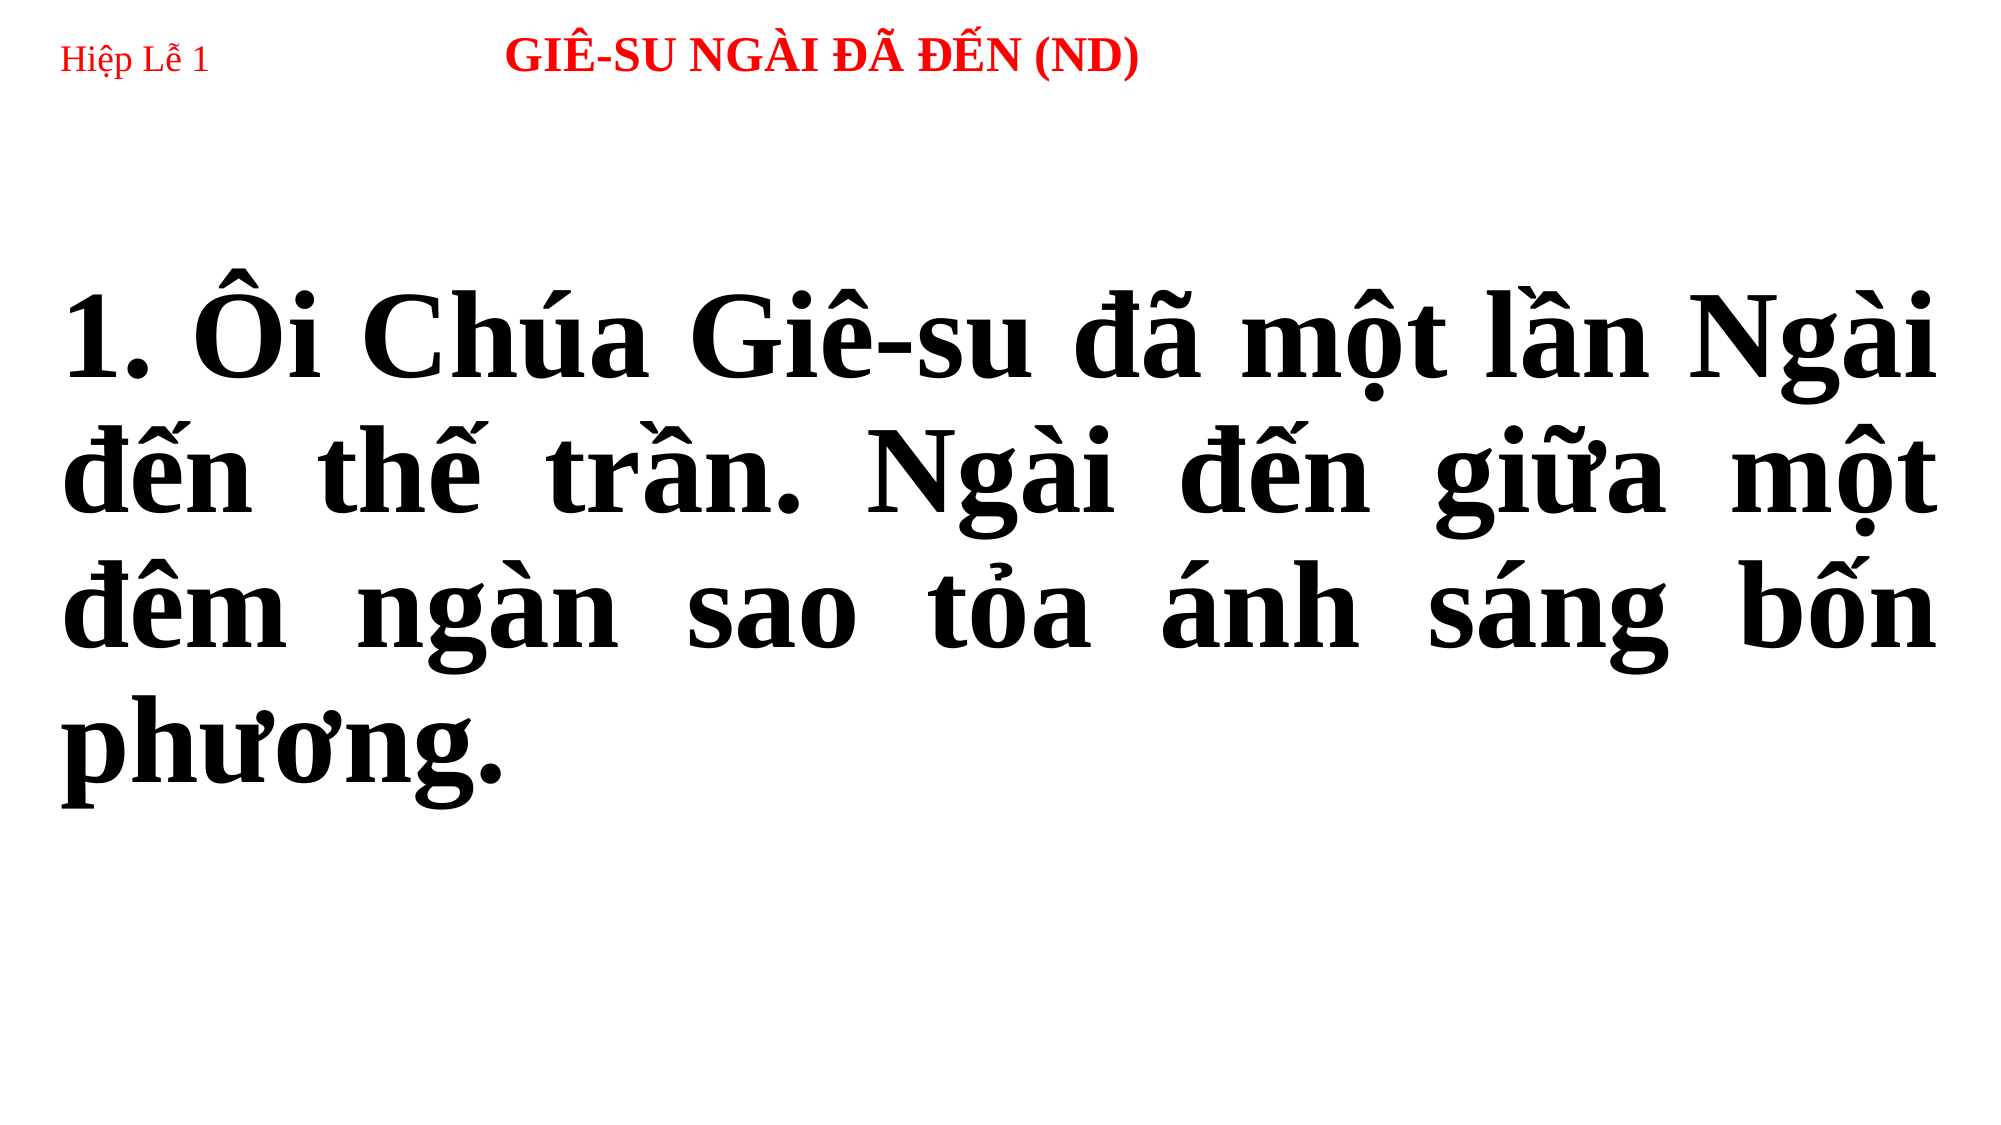

# Hiệp Lễ 1                               GIÊ-SU NGÀI ĐÃ ĐẾN (ND)
1. Ôi Chúa Giê-su đã một lần Ngài đến thế trần. Ngài đến giữa một đêm ngàn sao tỏa ánh sáng bốn phương.